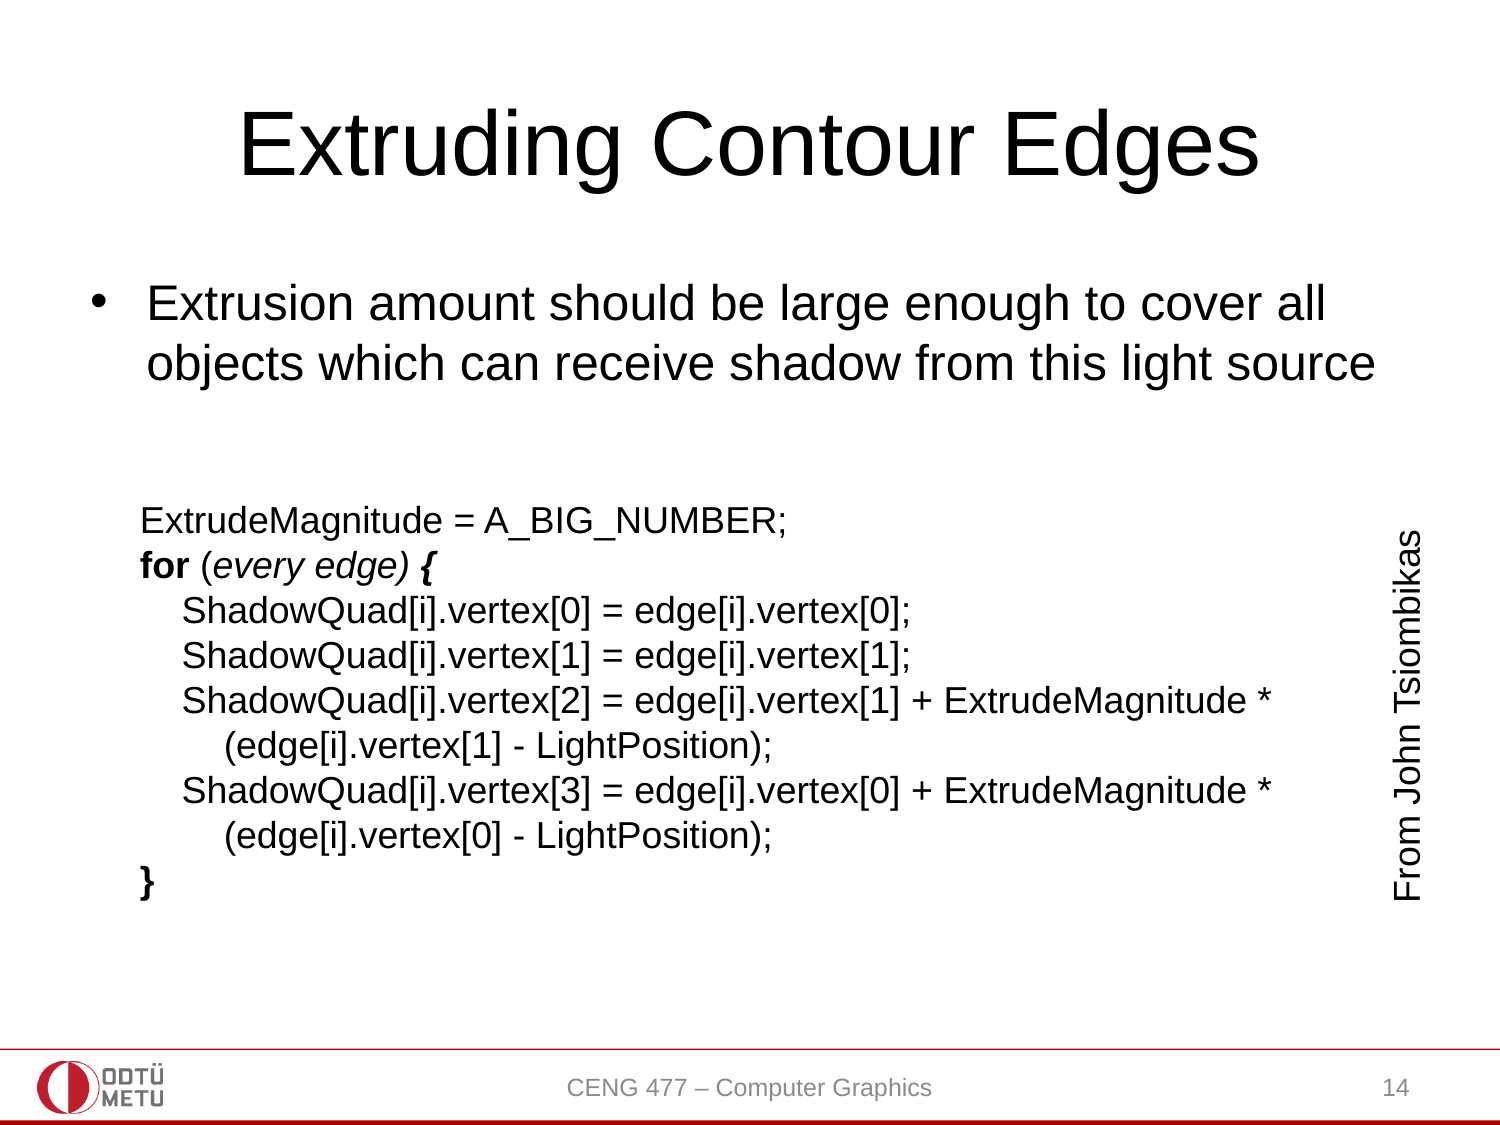

# Extruding Contour Edges
Extrusion amount should be large enough to cover all objects which can receive shadow from this light source
ExtrudeMagnitude = A_BIG_NUMBER;
for (every edge) {
    ShadowQuad[i].vertex[0] = edge[i].vertex[0];
    ShadowQuad[i].vertex[1] = edge[i].vertex[1];
    ShadowQuad[i].vertex[2] = edge[i].vertex[1] + ExtrudeMagnitude *
        (edge[i].vertex[1] - LightPosition);
    ShadowQuad[i].vertex[3] = edge[i].vertex[0] + ExtrudeMagnitude *
        (edge[i].vertex[0] - LightPosition);
}
From John Tsiombikas
CENG 477 – Computer Graphics
14